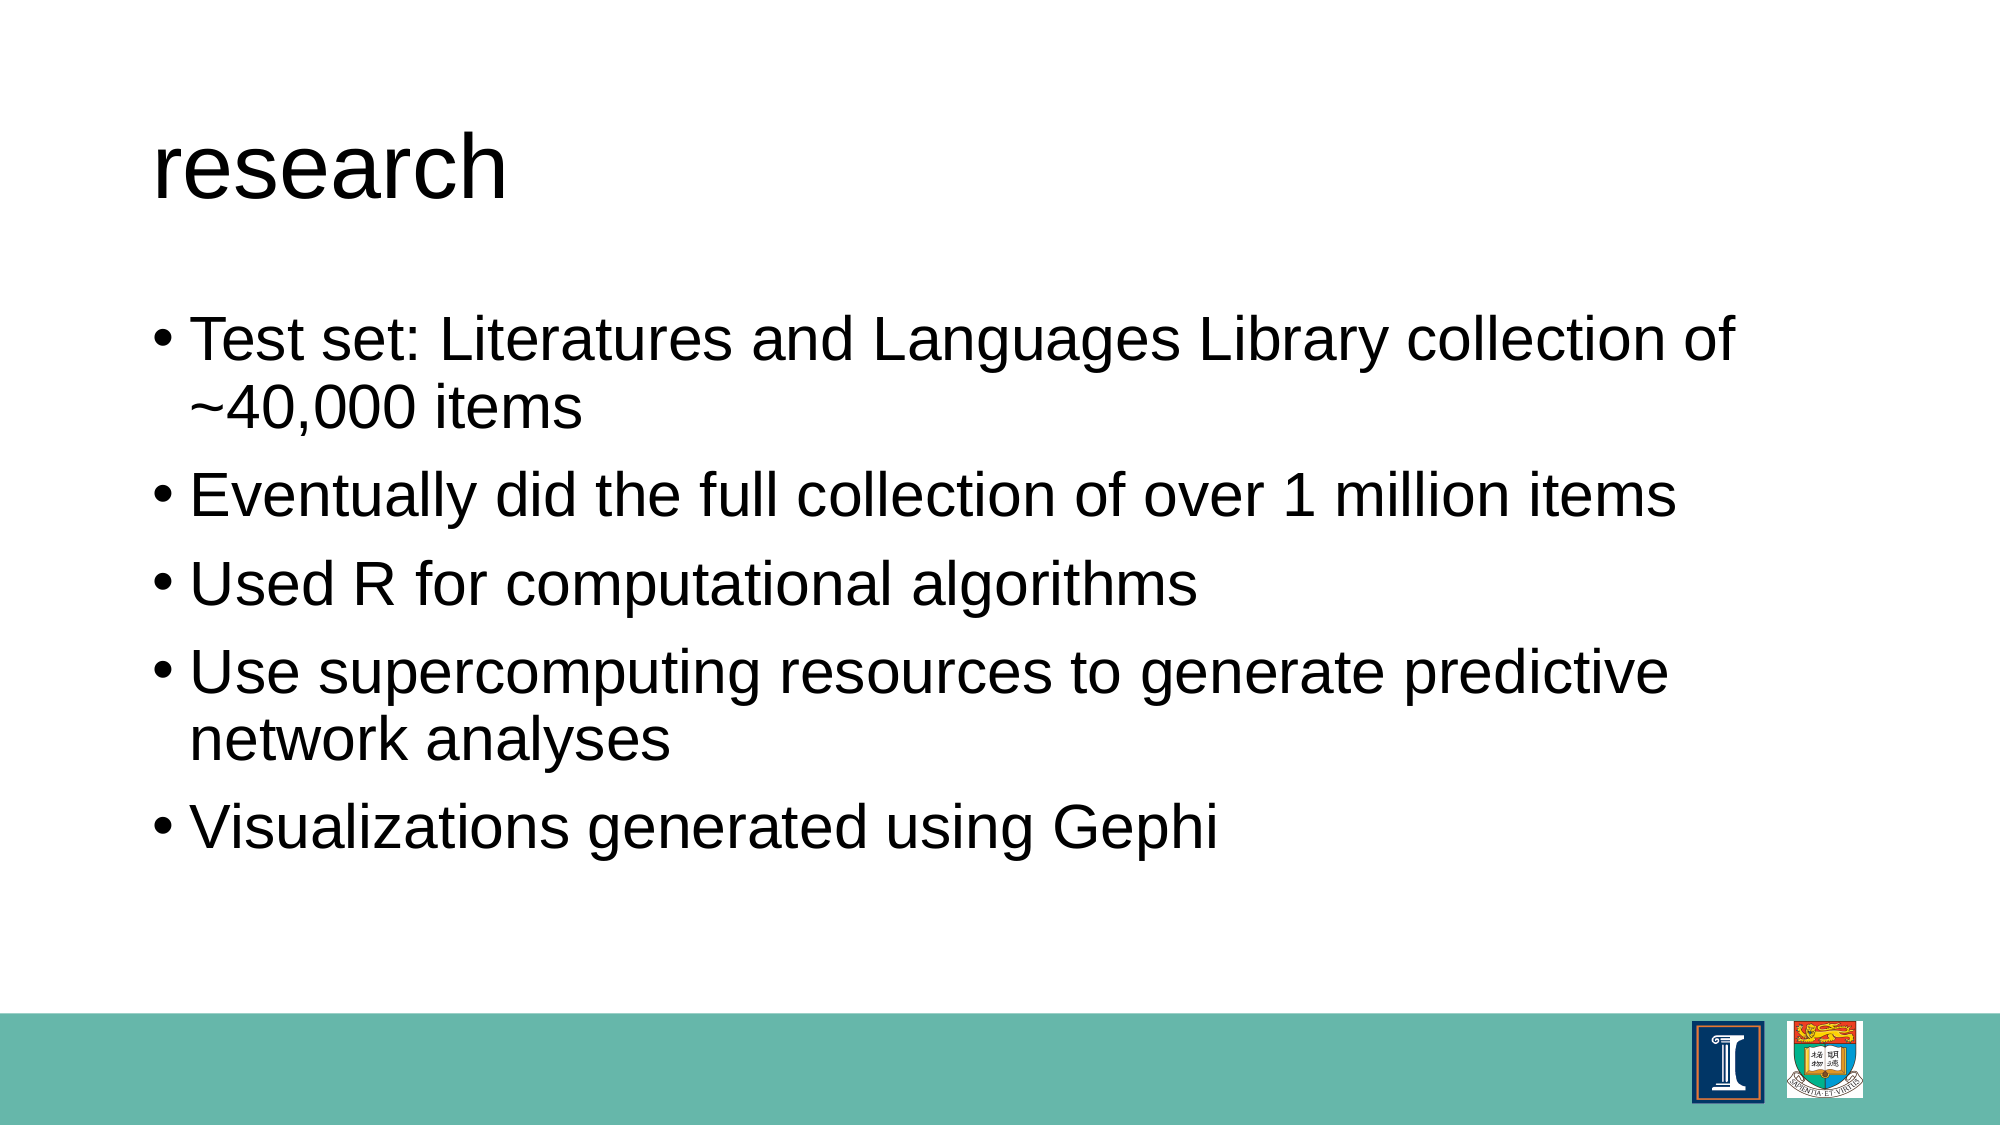

# research
Test set: Literatures and Languages Library collection of ~40,000 items
Eventually did the full collection of over 1 million items
Used R for computational algorithms
Use supercomputing resources to generate predictive network analyses
Visualizations generated using Gephi